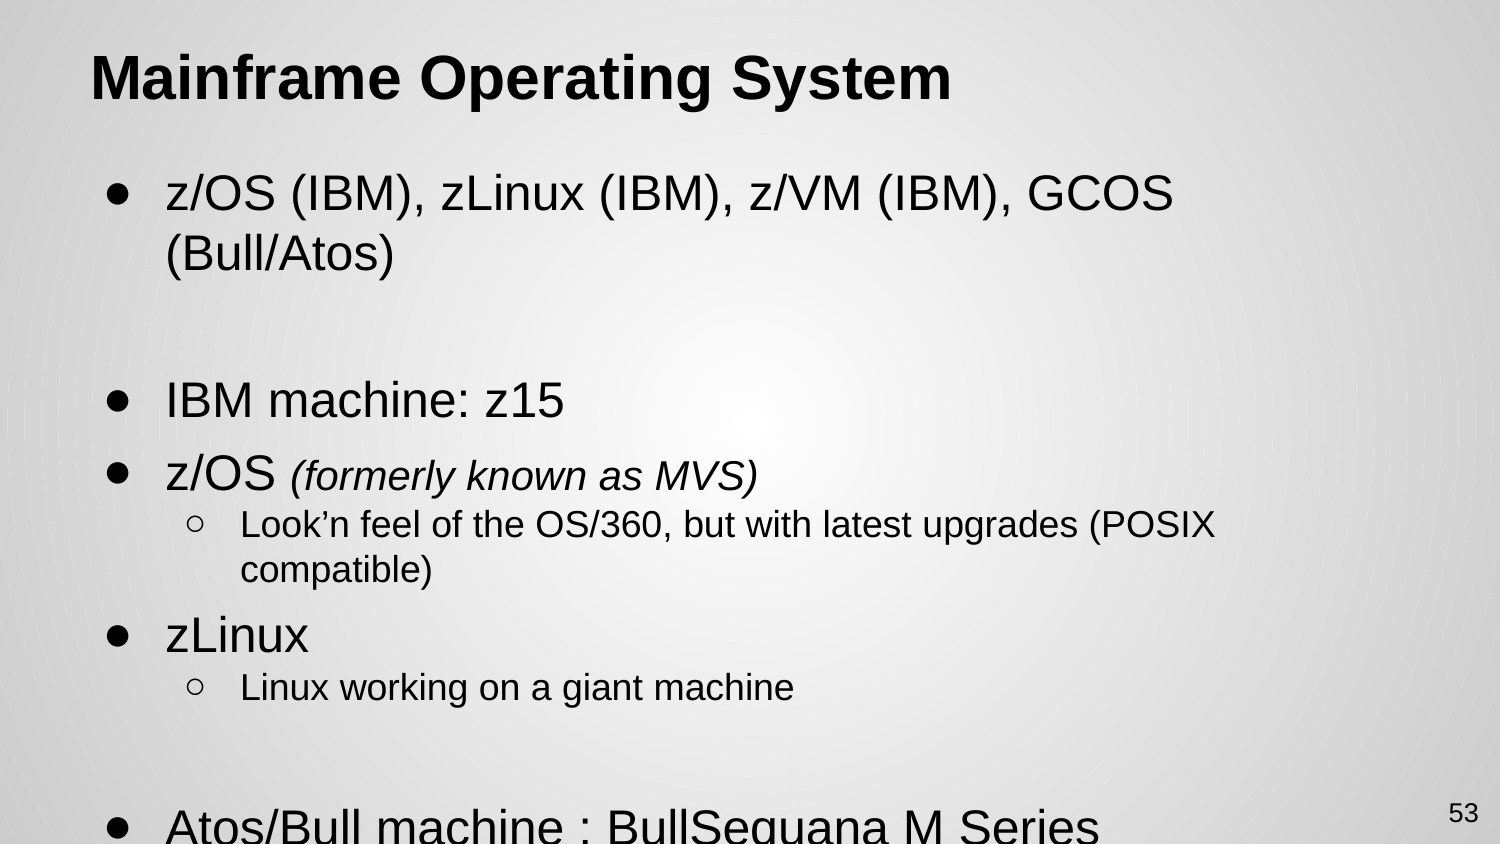

# Mainframe Operating System
z/OS (IBM), zLinux (IBM), z/VM (IBM), GCOS (Bull/Atos)

IBM machine: z15
z/OS (formerly known as MVS)
Look’n feel of the OS/360, but with latest upgrades (POSIX compatible)
zLinux
Linux working on a giant machine

Atos/Bull machine : BullSequana M Series
GCOS 7 & 8
53